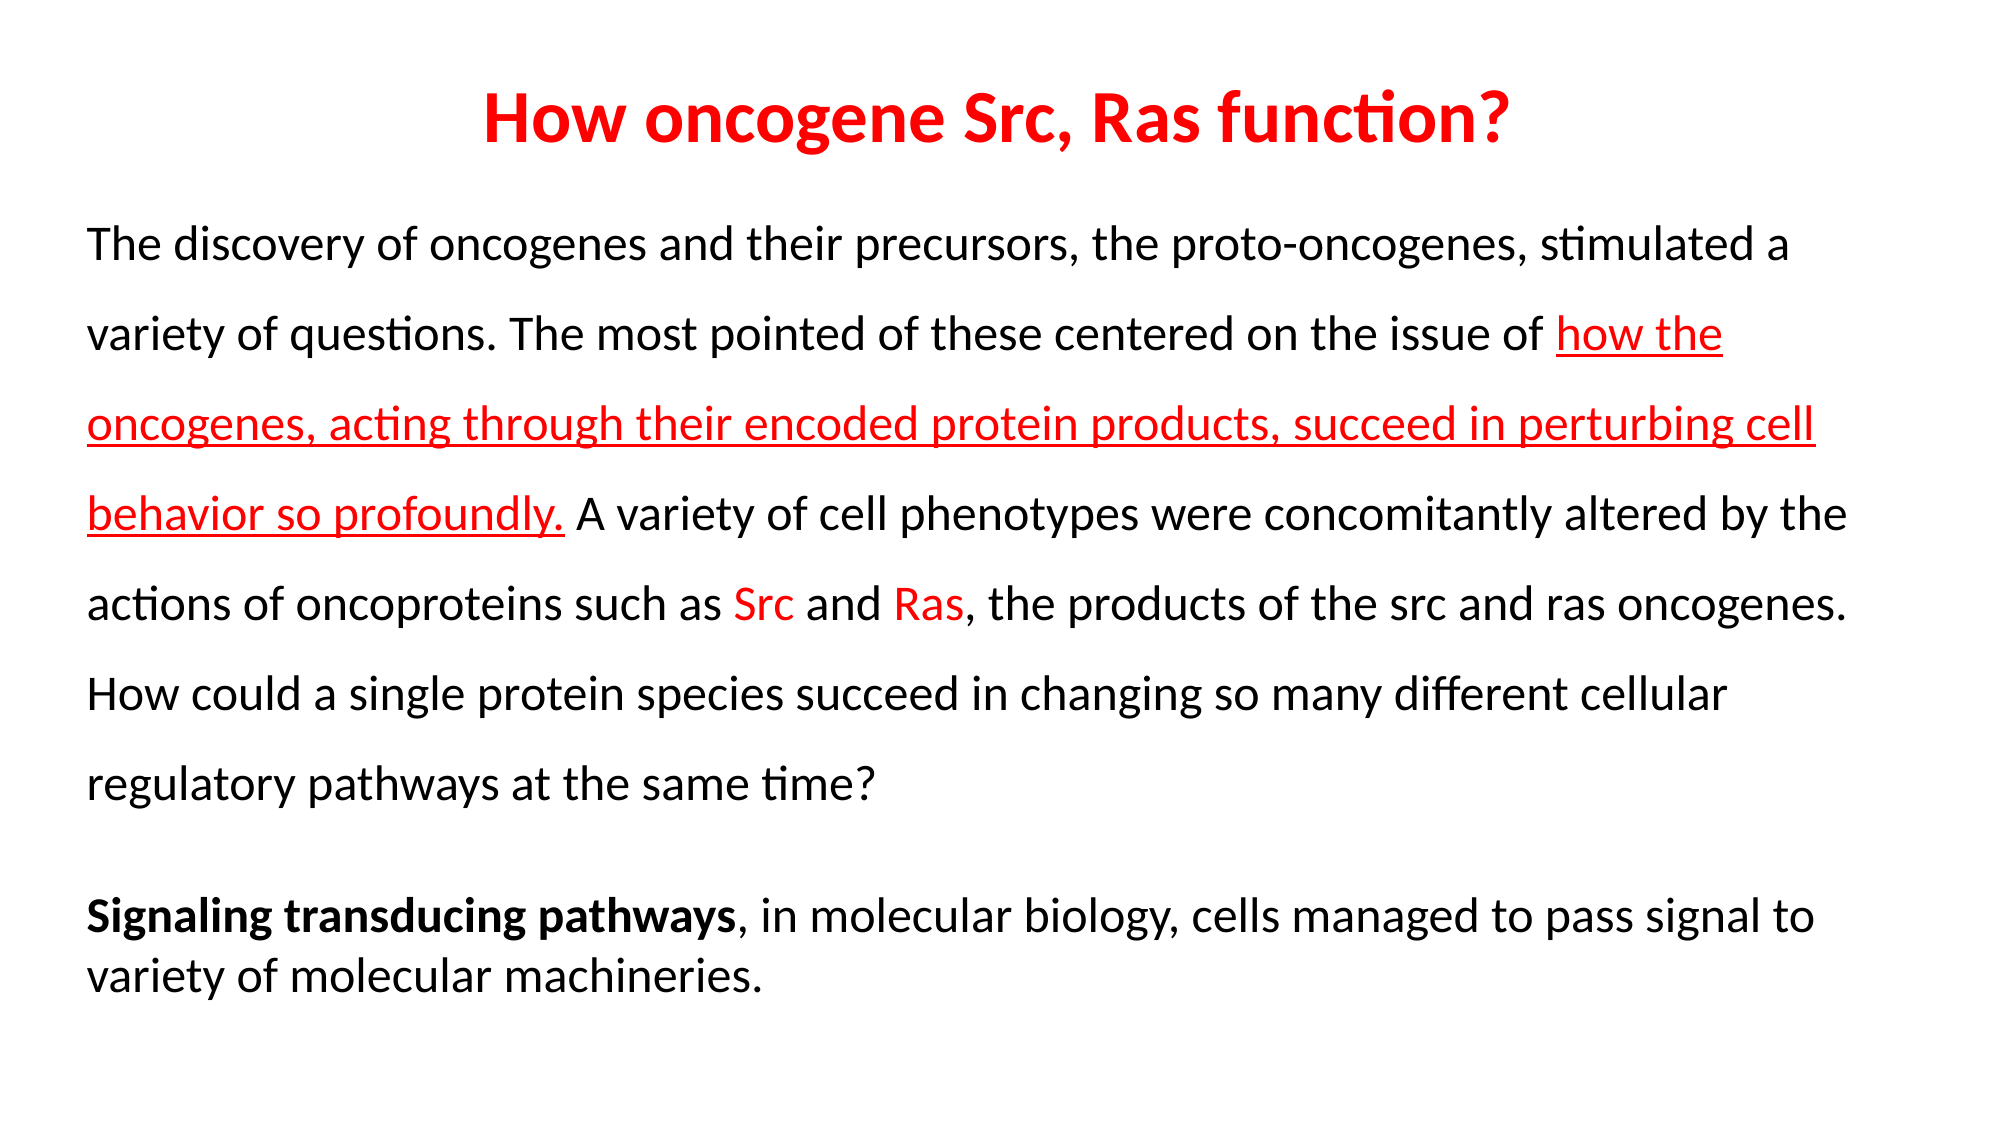

How oncogene Src, Ras function?
The discovery of oncogenes and their precursors, the proto-oncogenes, stimulated a variety of questions. The most pointed of these centered on the issue of how the oncogenes, acting through their encoded protein products, succeed in perturbing cell behavior so profoundly. A variety of cell phenotypes were concomitantly altered by the actions of oncoproteins such as Src and Ras, the products of the src and ras oncogenes. How could a single protein species succeed in changing so many different cellular regulatory pathways at the same time?
Signaling transducing pathways, in molecular biology, cells managed to pass signal to variety of molecular machineries.